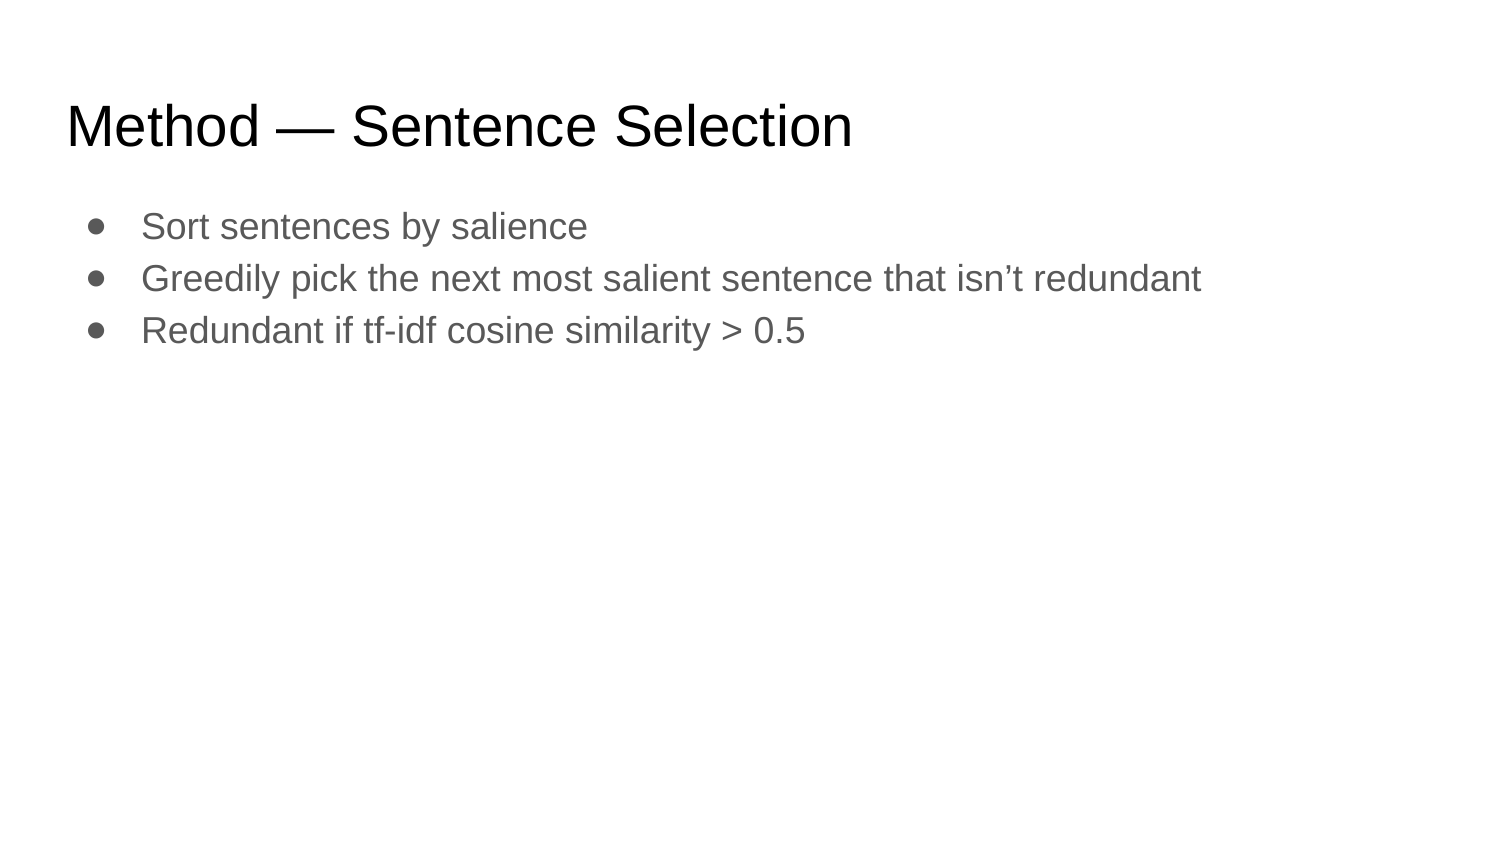

# Method — Sentence Selection
Sort sentences by salience
Greedily pick the next most salient sentence that isn’t redundant
Redundant if tf-idf cosine similarity > 0.5